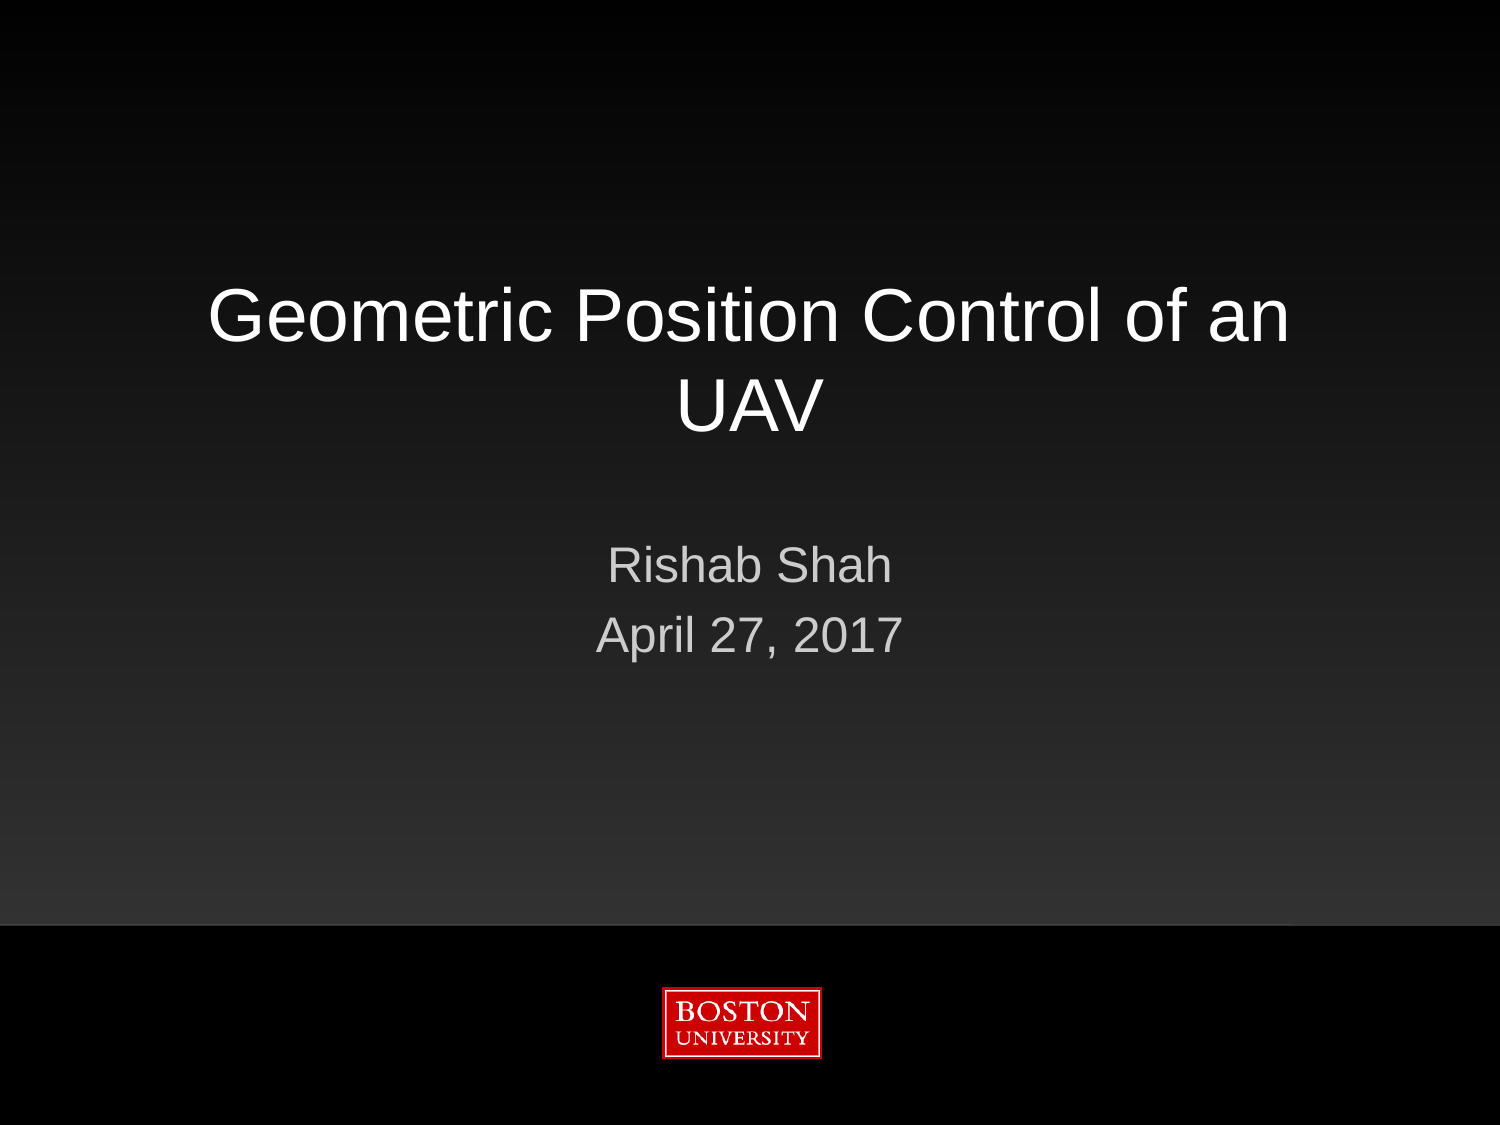

# Geometric Position Control of an UAV
Rishab Shah
April 27, 2017